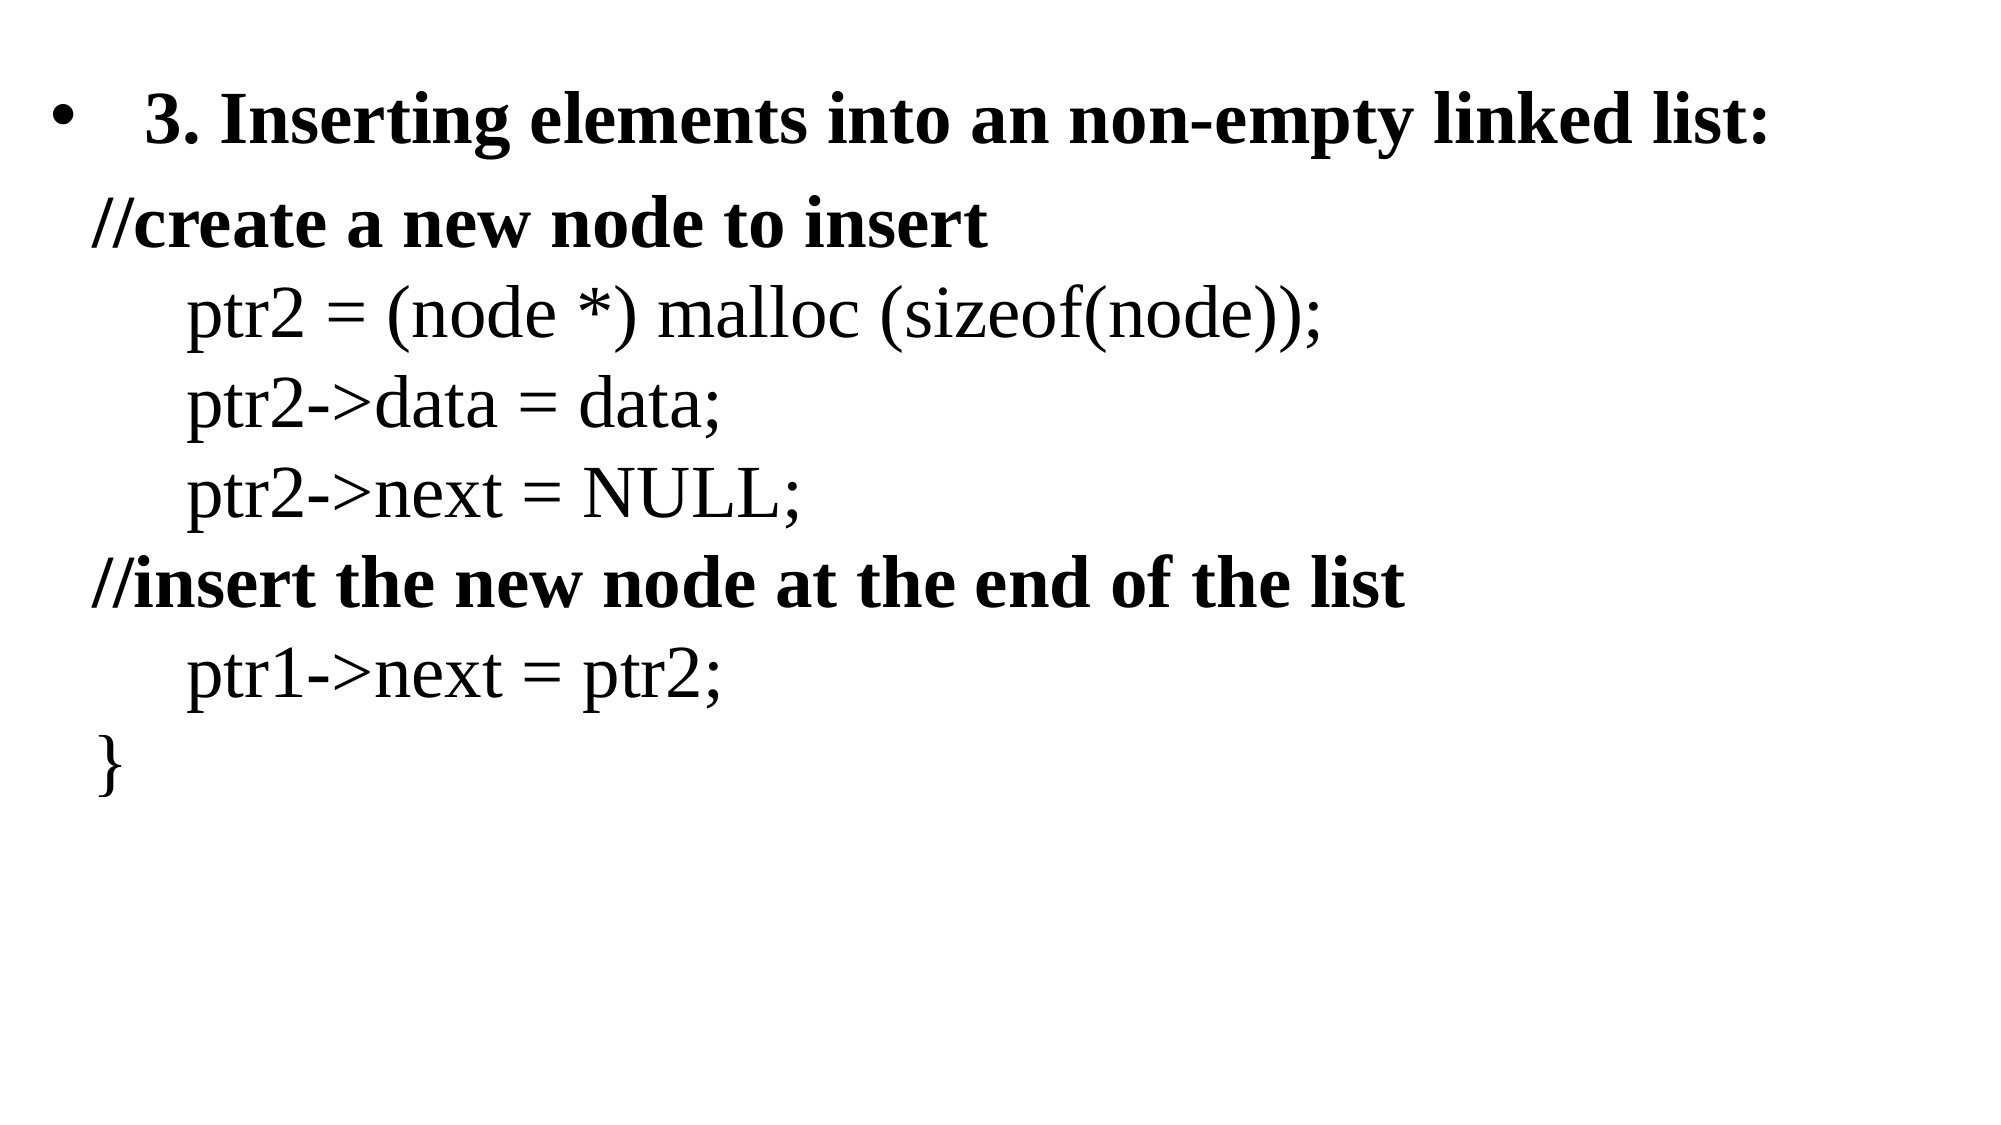

3. Inserting elements into an non-empty linked list:
//create a new node to insert
     ptr2 = (node *) malloc (sizeof(node));
     ptr2->data = data;
     ptr2->next = NULL;
//insert the new node at the end of the list
     ptr1->next = ptr2;
}